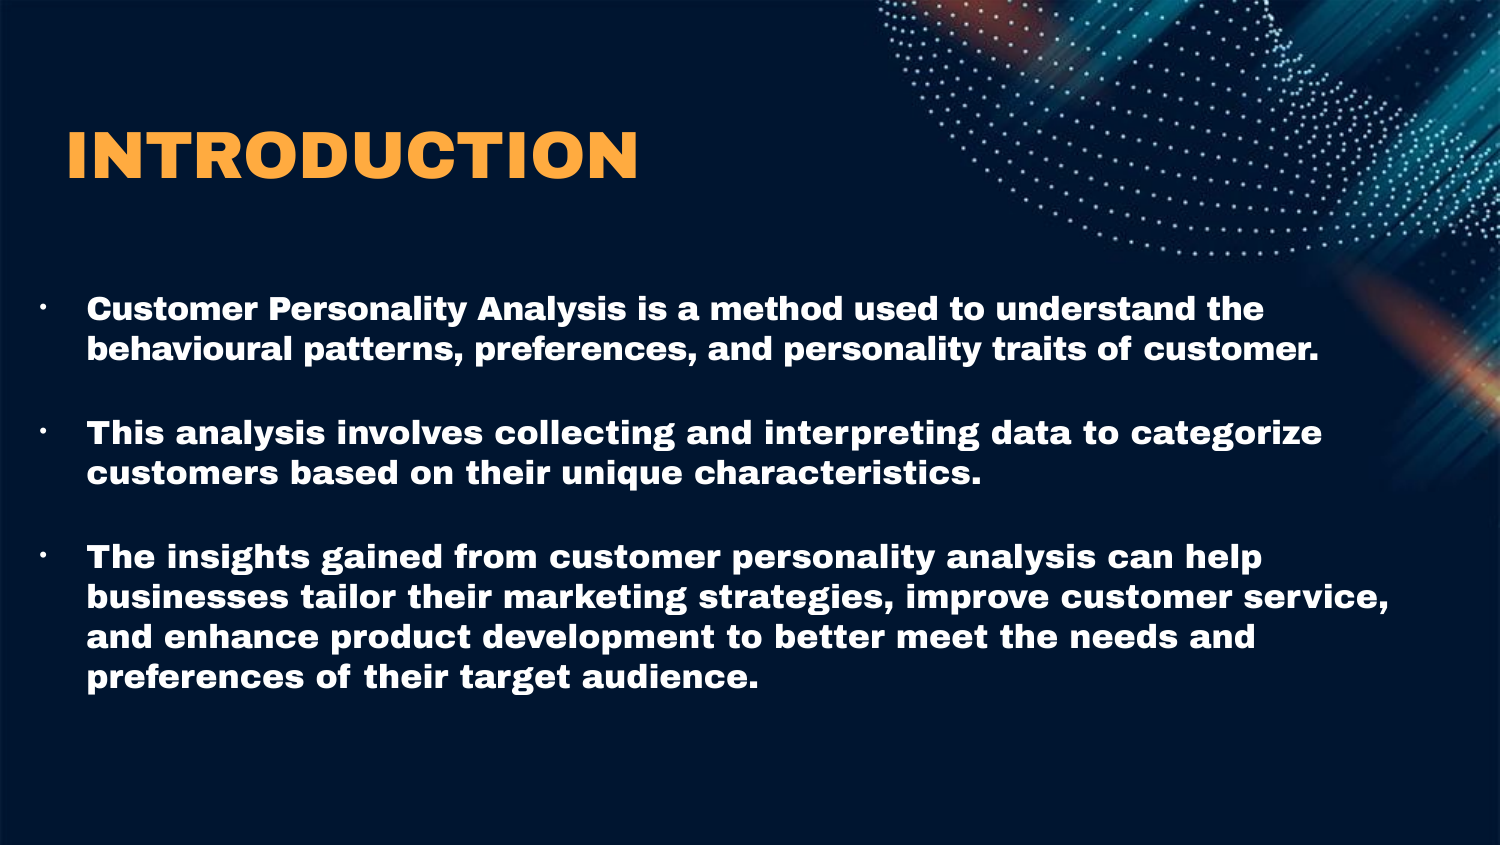

# INTRODUCTION
Customer Personality Analysis is a method used to understand the behavioural patterns, preferences, and personality traits of customer.

This analysis involves collecting and interpreting data to categorize customers based on their unique characteristics.

The insights gained from customer personality analysis can help businesses tailor their marketing strategies, improve customer service, and enhance product development to better meet the needs and preferences of their target audience.